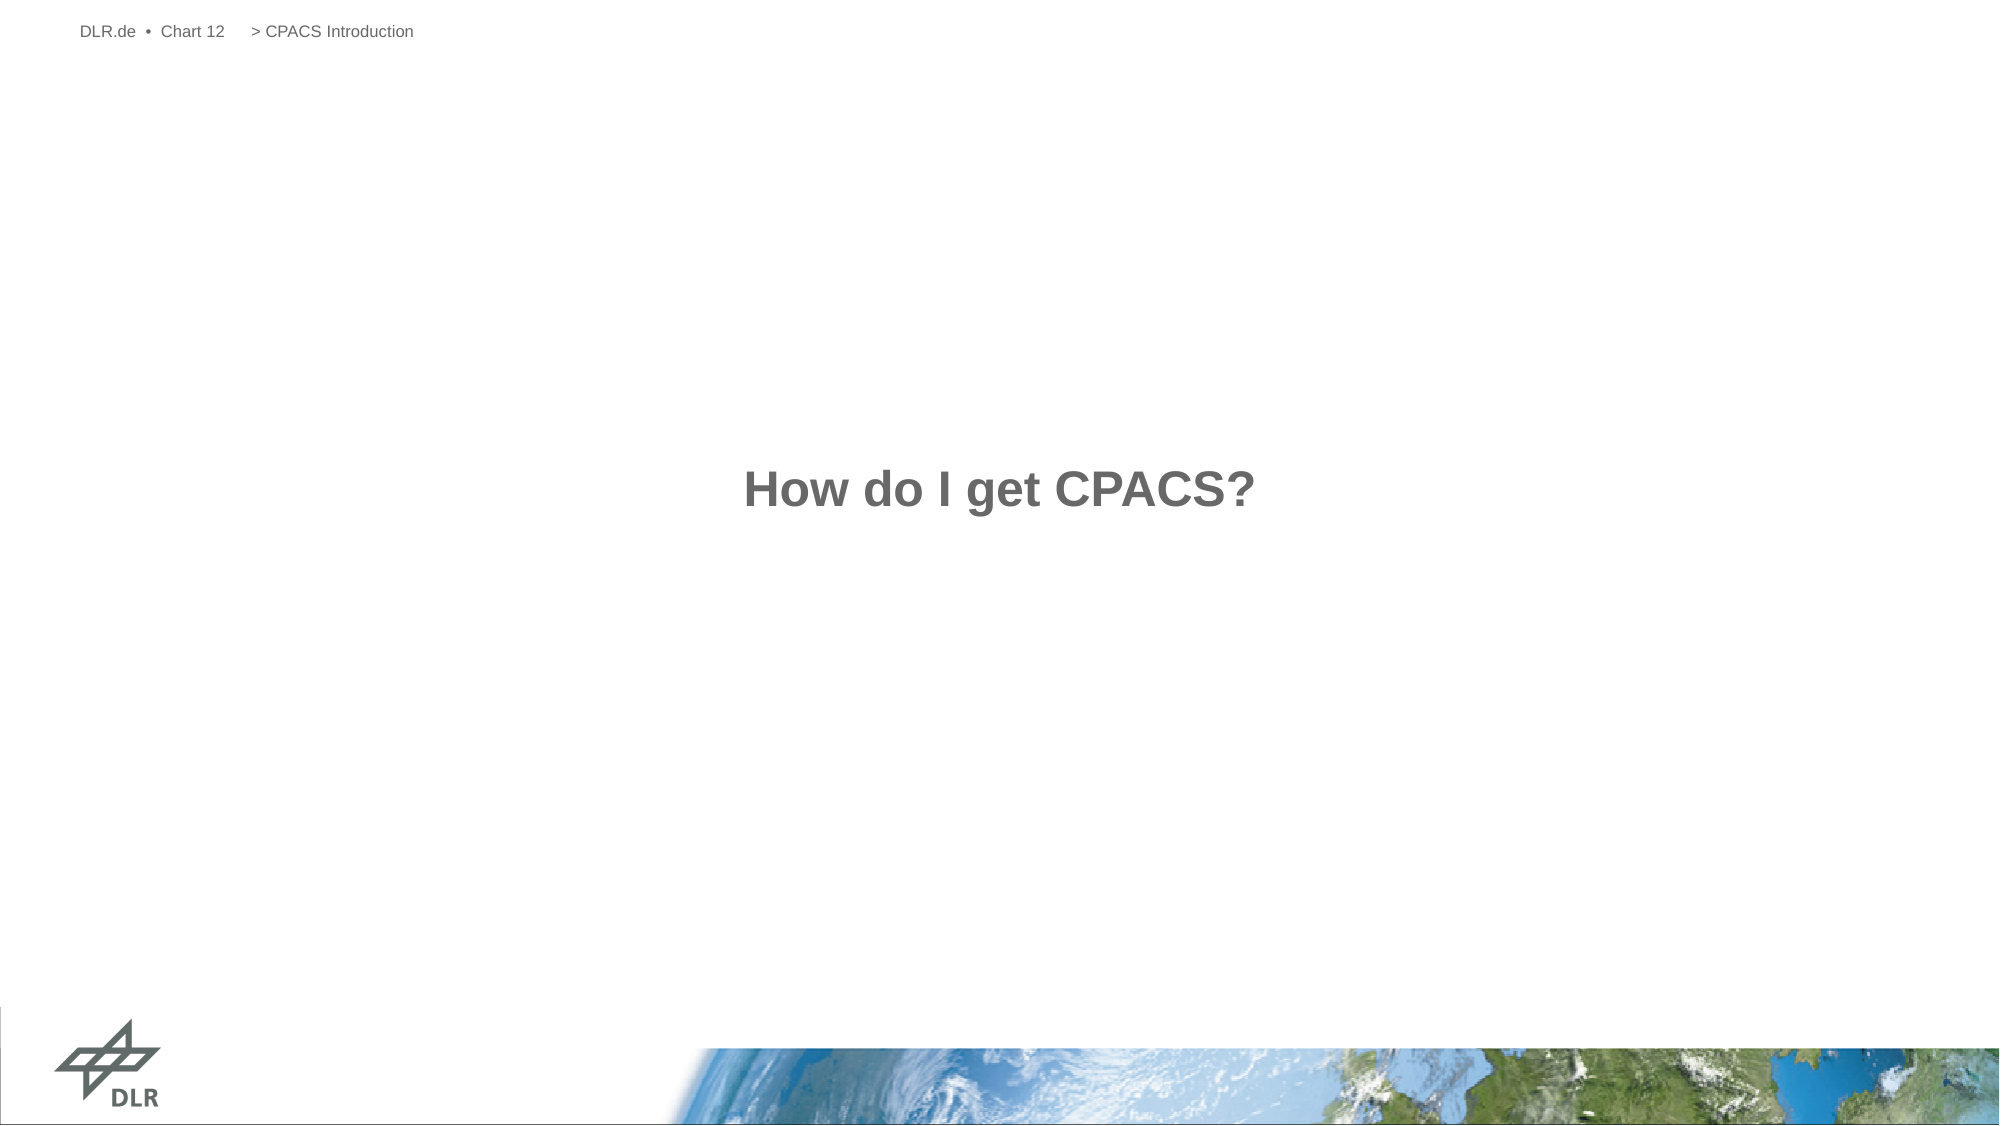

DLR.de  •  Chart 12
> CPACS Introduction
# How do I get CPACS?